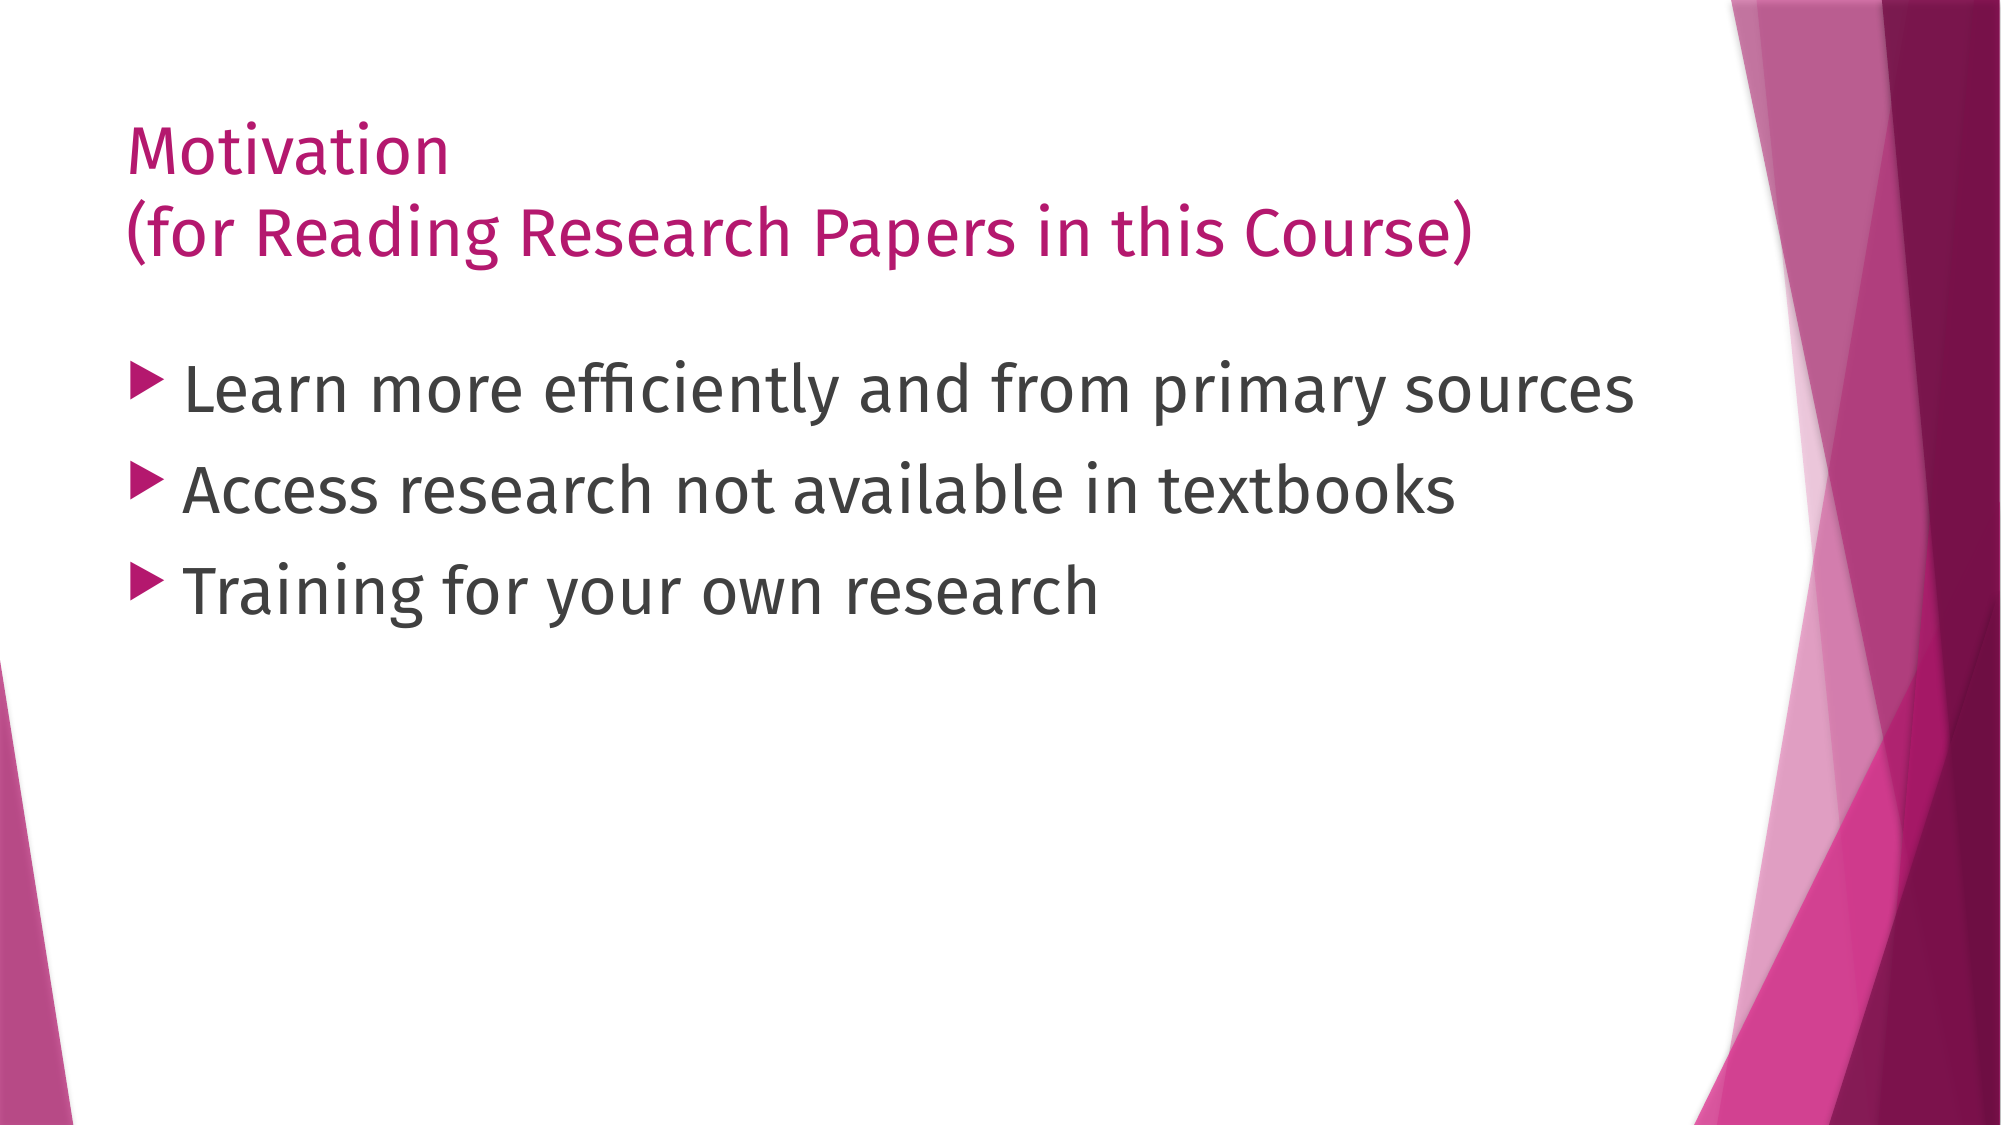

# Motivation (for Reading Research Papers in this Course)
Learn more efficiently and from primary sources
Access research not available in textbooks
Training for your own research